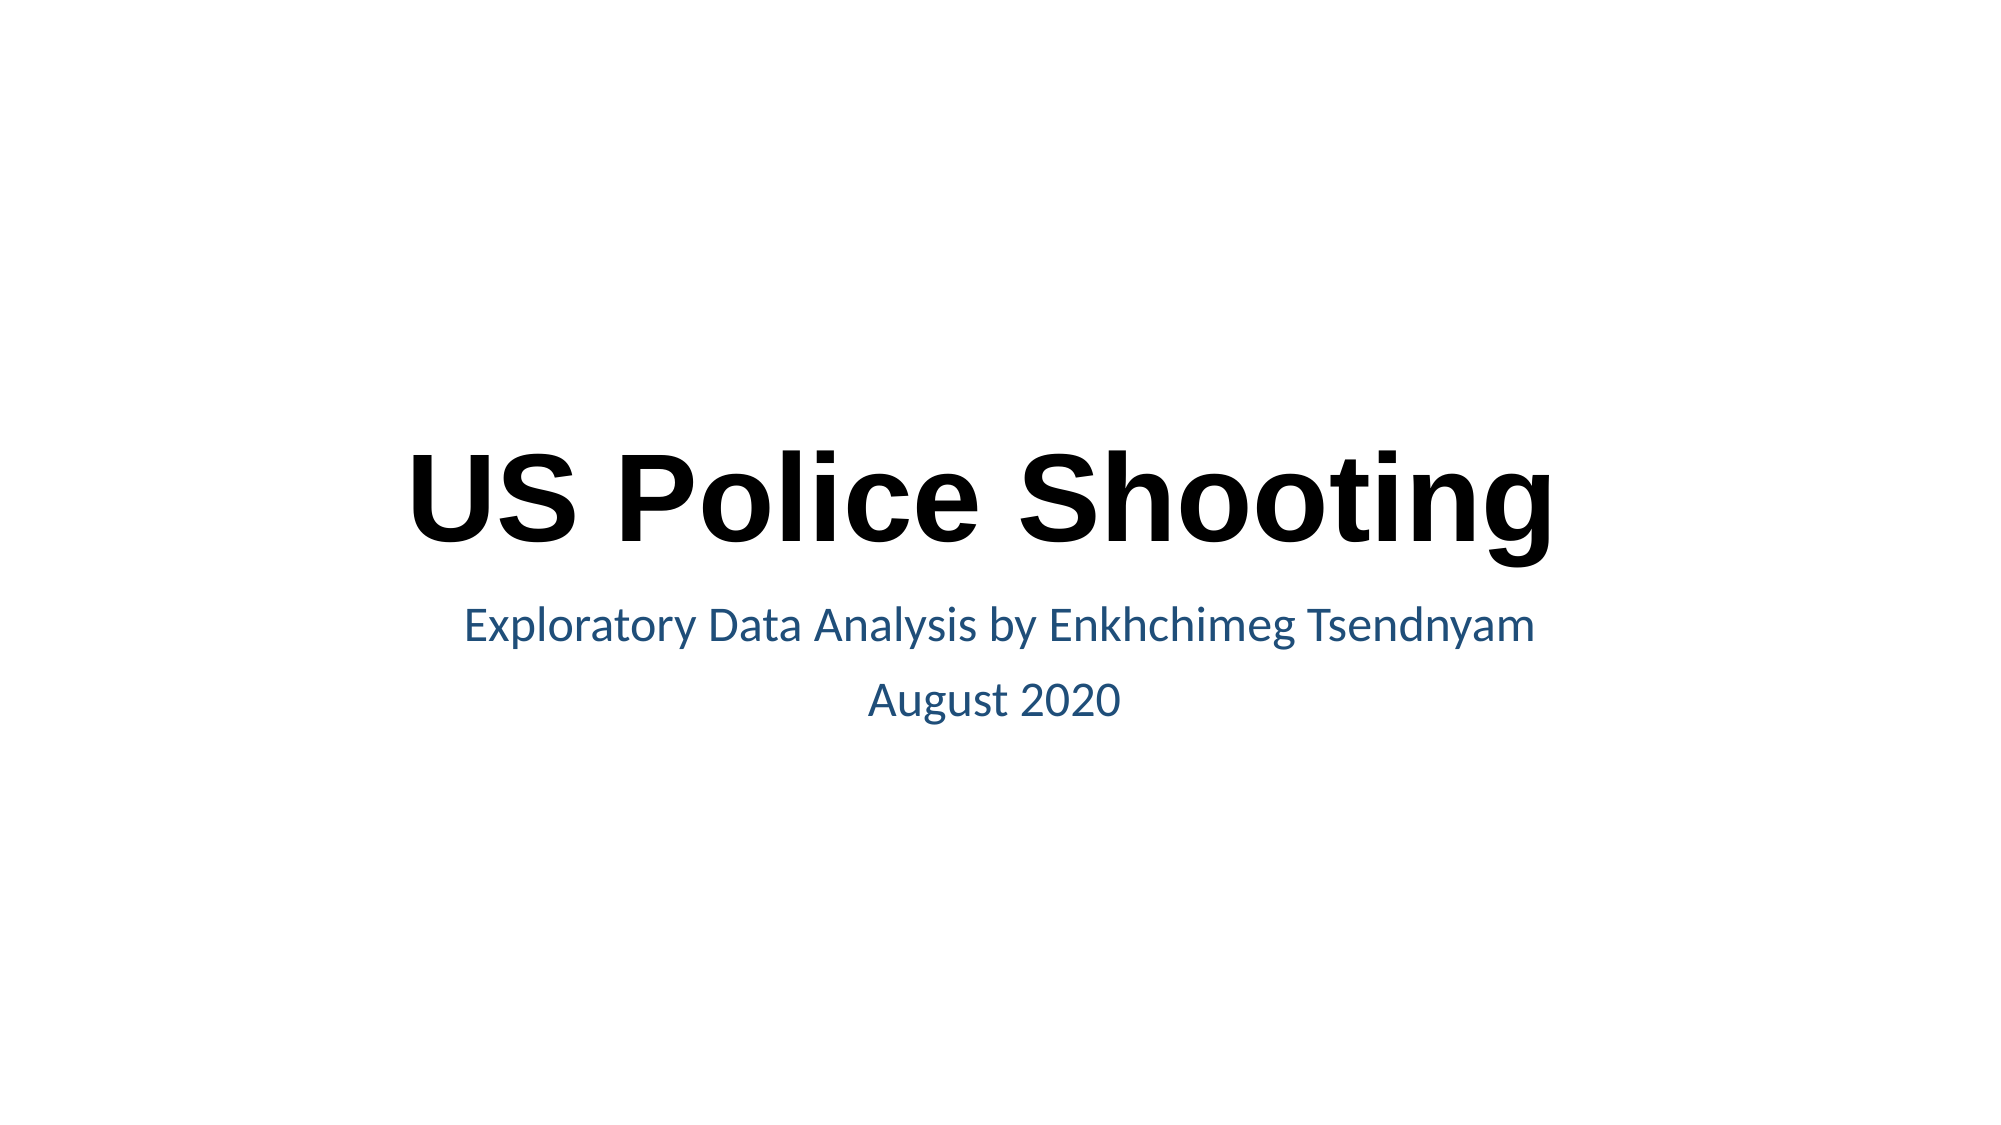

# US Police Shooting
Exploratory Data Analysis by Enkhchimeg Tsendnyam
August 2020